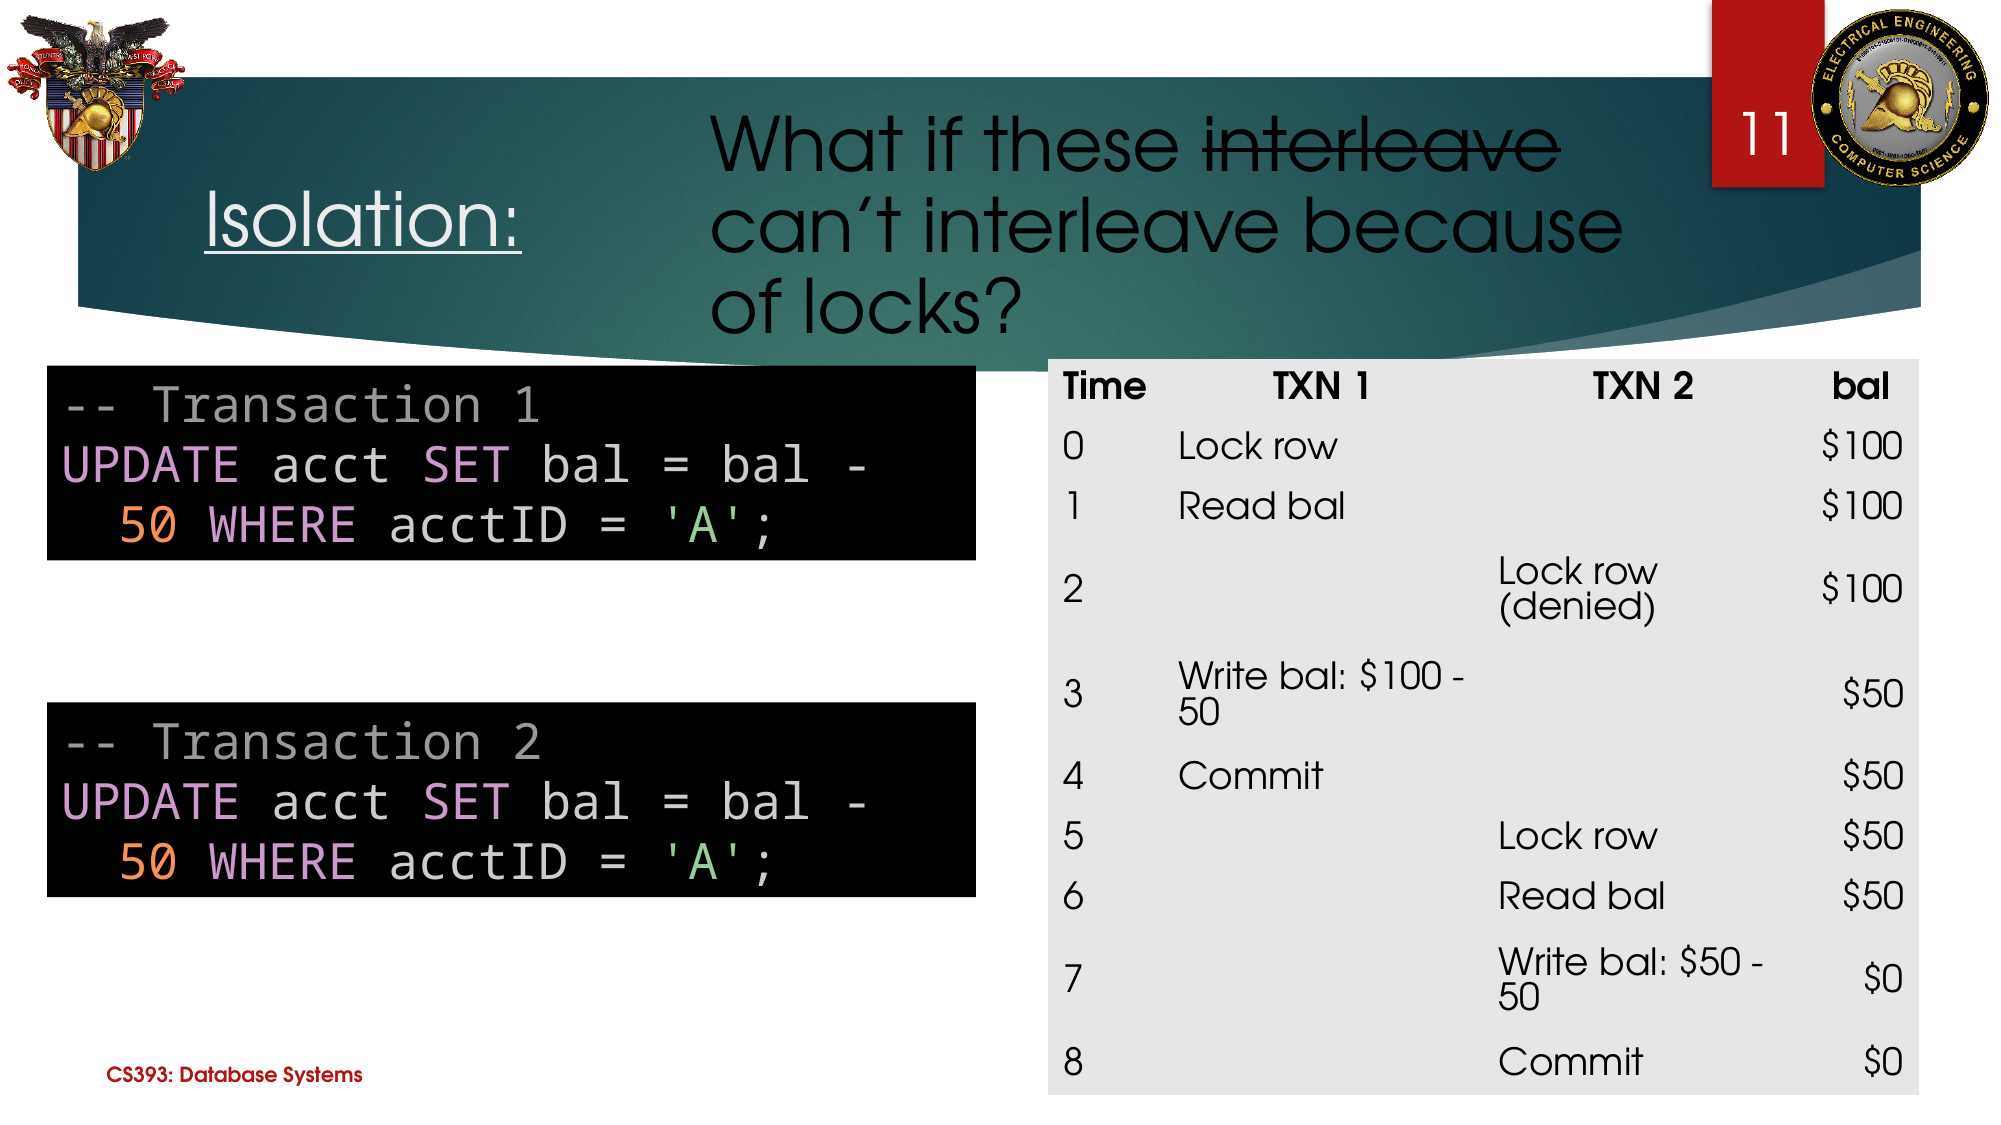

11
What if these interleave can’t interleave because of locks?
# Isolation:
| Time | TXN 1 | TXN 2 | bal |
| --- | --- | --- | --- |
| 0 | Lock row |  | $100 |
| 1 | Read bal |  | $100 |
| 2 |  | Lock row (denied) | $100 |
| 3 | Write bal: $100 - 50 |  | $50 |
| 4 | Commit |  | $50 |
| 5 |  | Lock row | $50 |
| 6 |  | Read bal | $50 |
| 7 |  | Write bal: $50 - 50 | $0 |
| 8 |  | Commit | $0 |
-- Transaction 1
UPDATE acct SET bal = bal - 50 WHERE acctID = 'A';

-- Transaction 2
UPDATE acct SET bal = bal - 50 WHERE acctID = 'A';
CS393: Database Systems
July 26, 2024